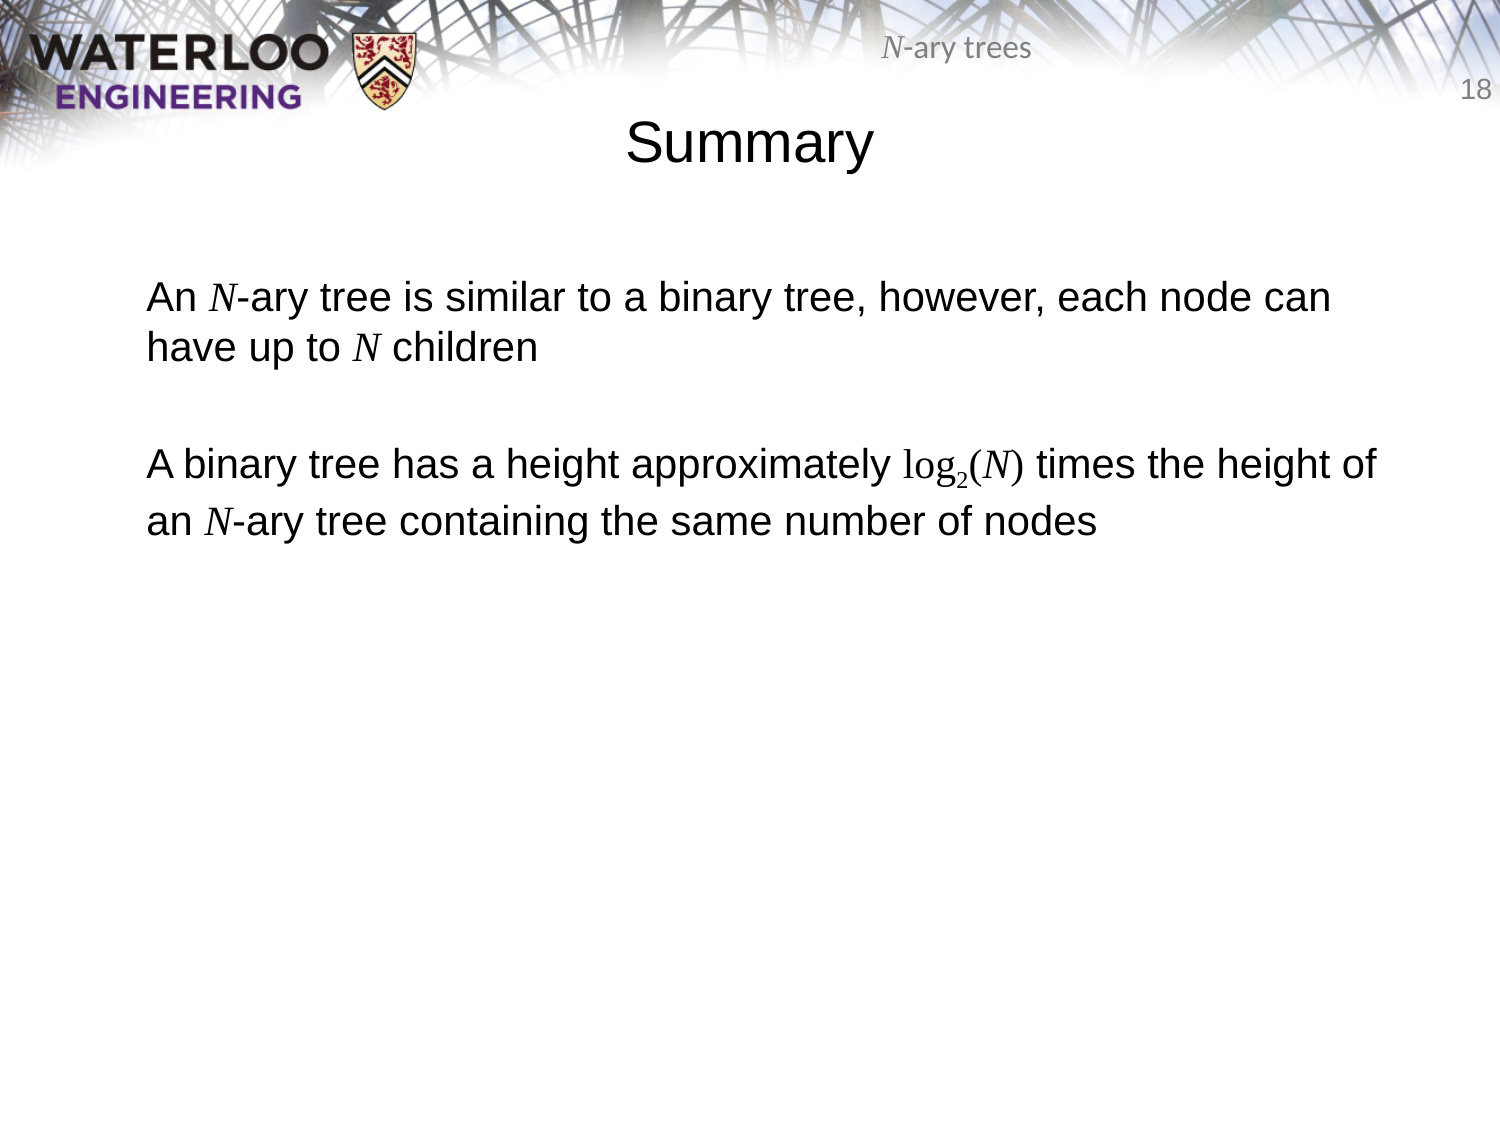

# Summary
	An N-ary tree is similar to a binary tree, however, each node can have up to N children

	A binary tree has a height approximately log2(N) times the height of an N-ary tree containing the same number of nodes